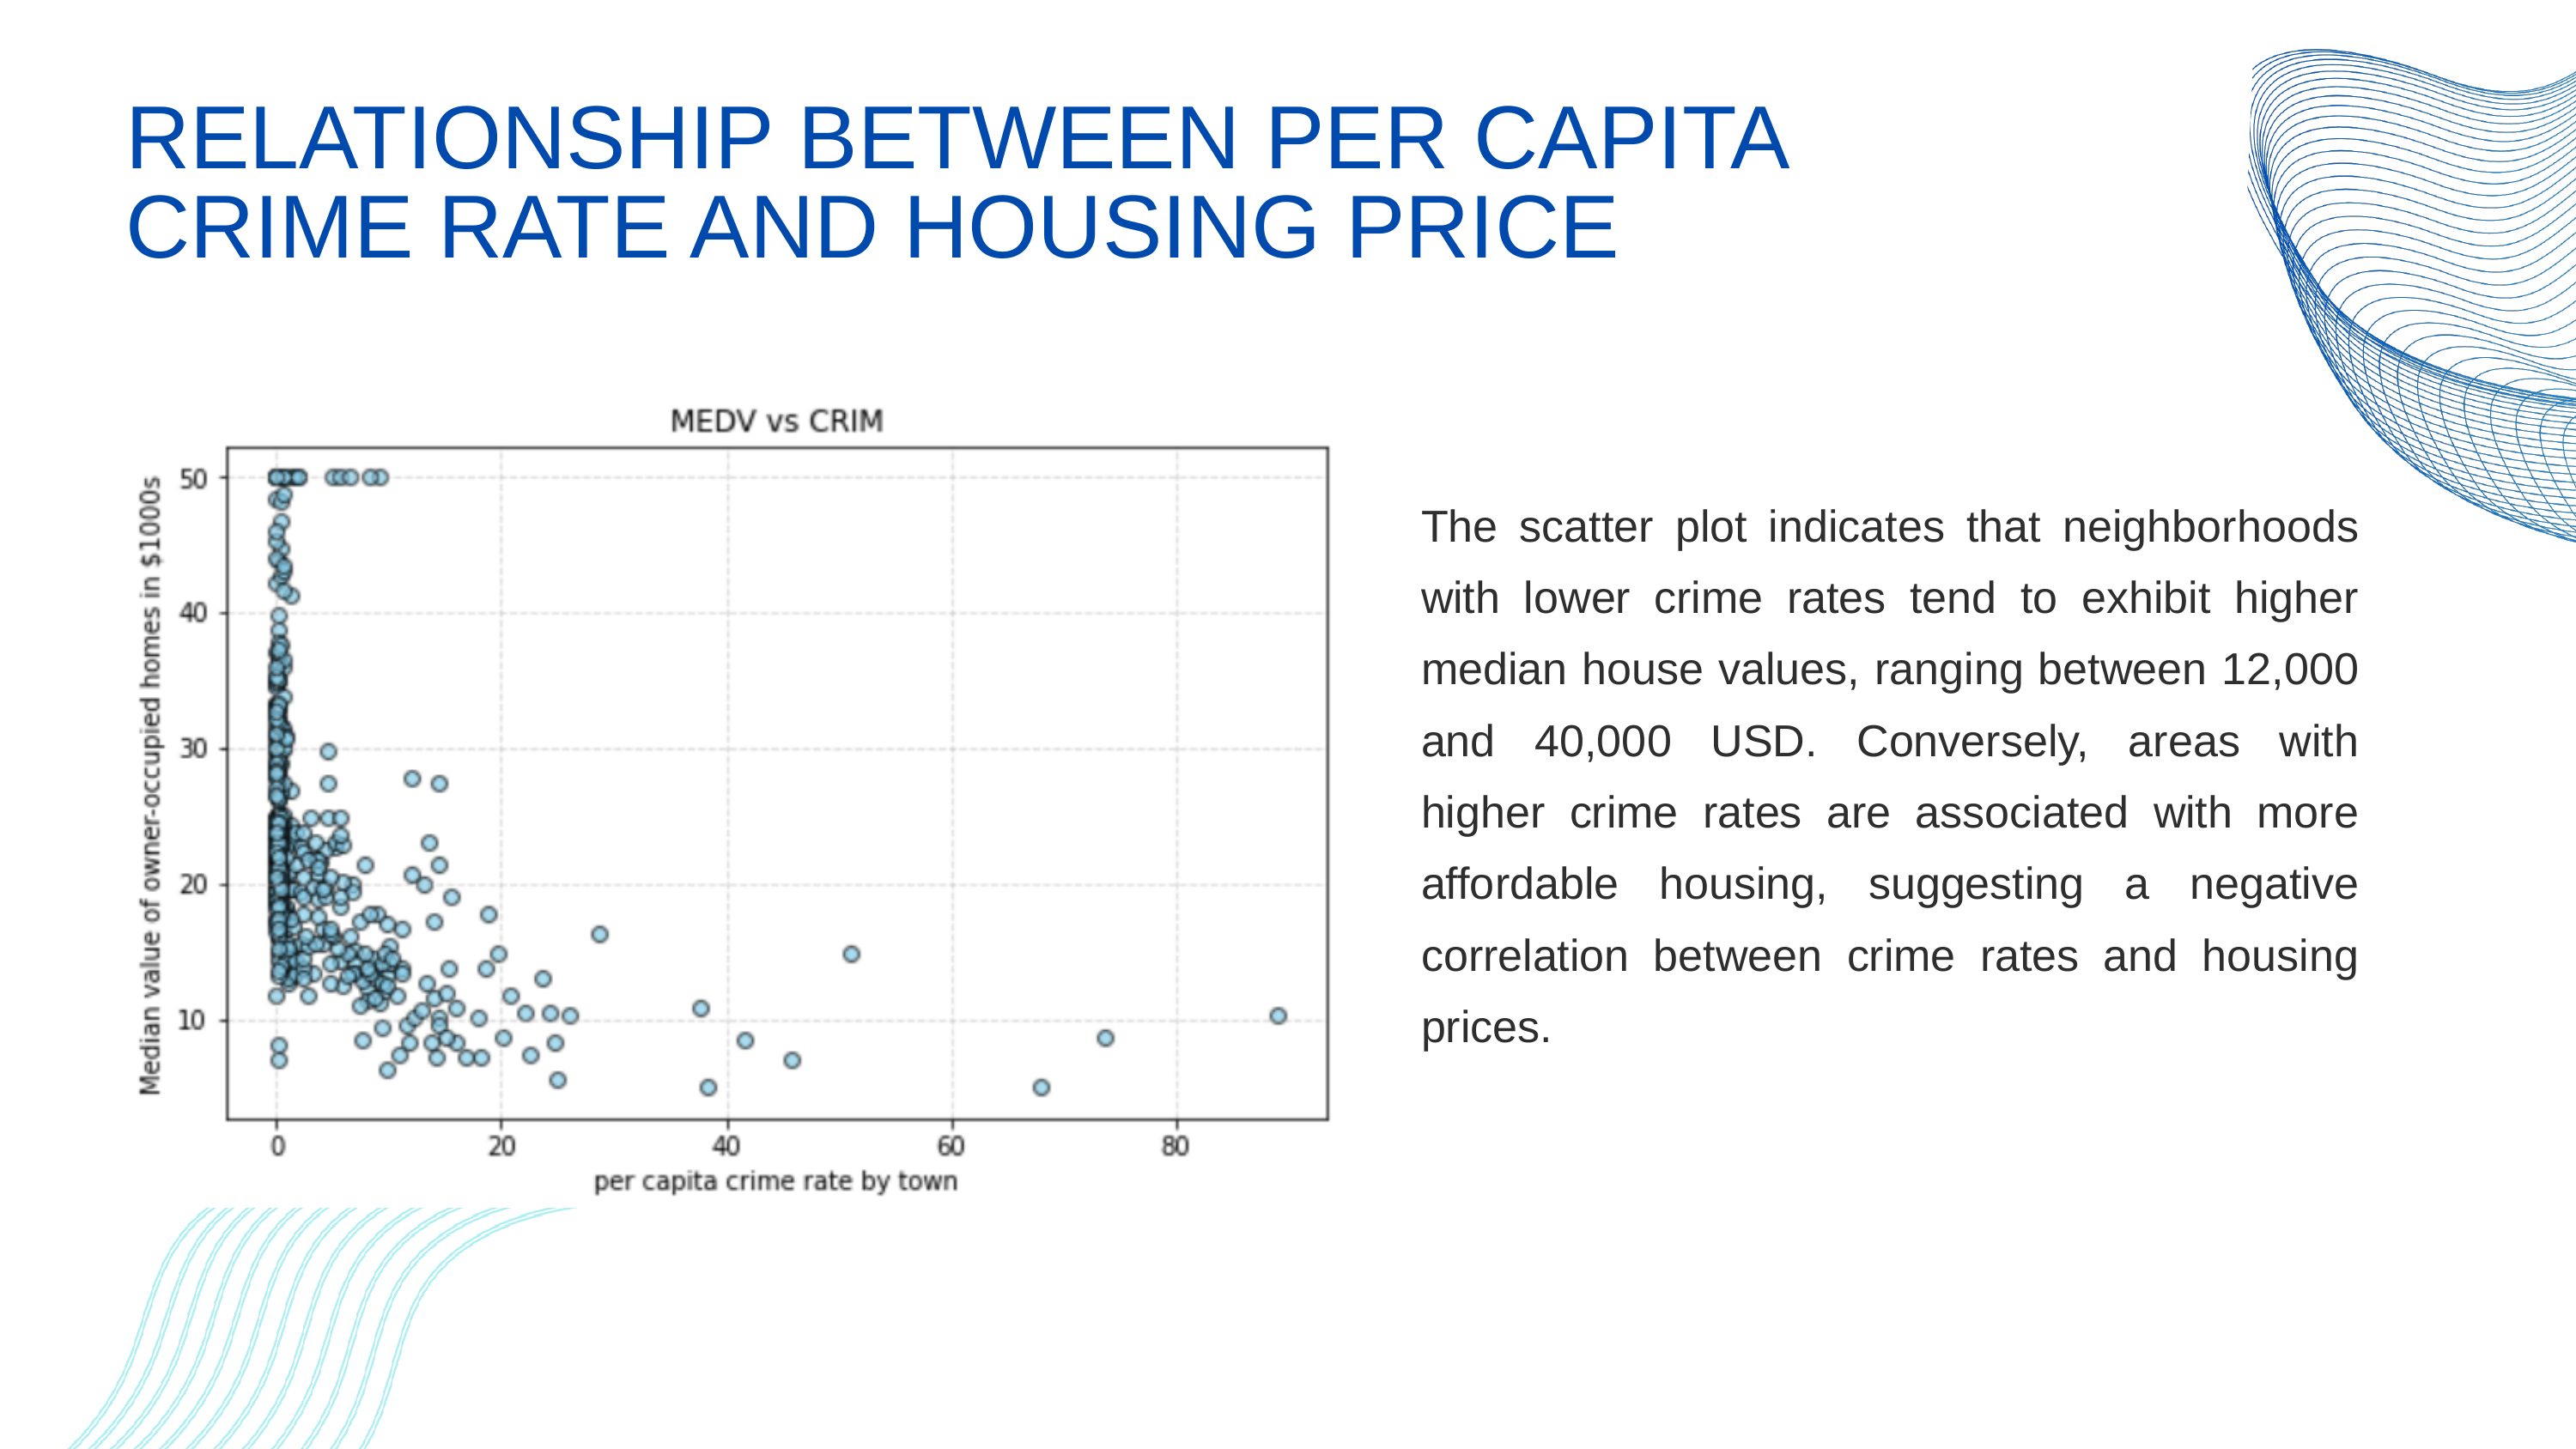

RELATIONSHIP BETWEEN PER CAPITA CRIME RATE AND HOUSING PRICE

The scatter plot indicates that neighborhoods with lower crime rates tend to exhibit higher median house values, ranging between 12,000 and 40,000 USD. Conversely, areas with higher crime rates are associated with more affordable housing, suggesting a negative correlation between crime rates and housing prices.